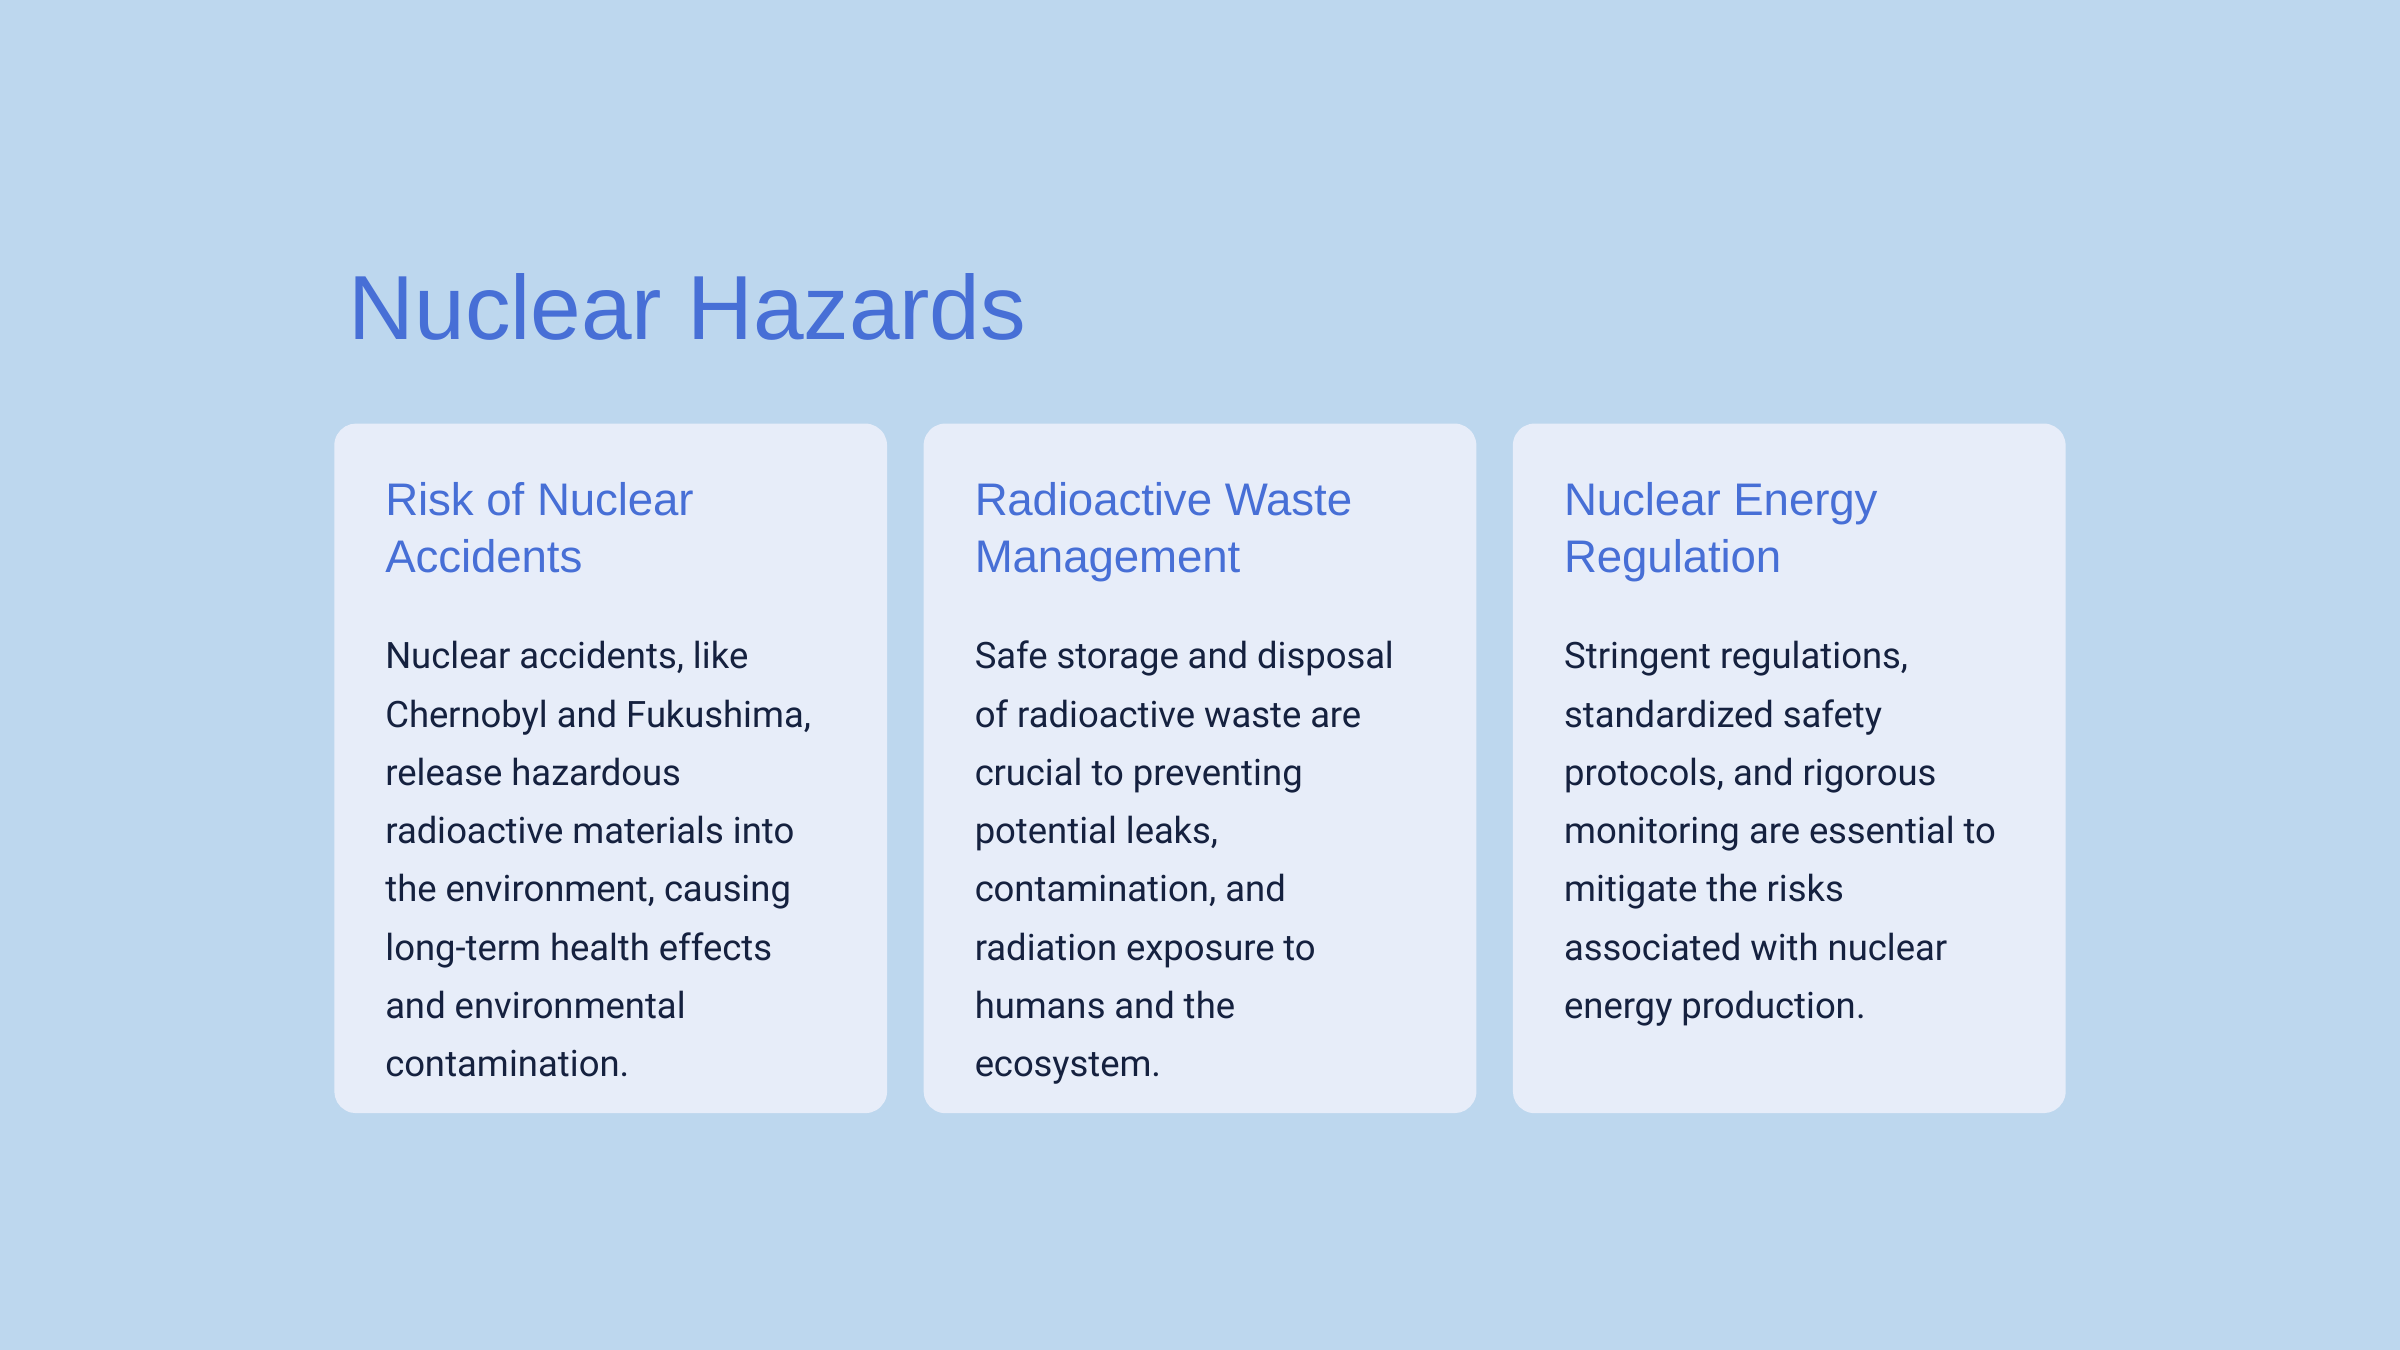

Nuclear Hazards

Risk of Nuclear Accidents
Radioactive Waste Management
Nuclear Energy Regulation
Nuclear accidents, like Chernobyl and Fukushima, release hazardous radioactive materials into the environment, causing long-term health effects and environmental contamination.
Safe storage and disposal of radioactive waste are crucial to preventing potential leaks, contamination, and radiation exposure to humans and the ecosystem.
Stringent regulations, standardized safety protocols, and rigorous monitoring are essential to mitigate the risks associated with nuclear energy production.